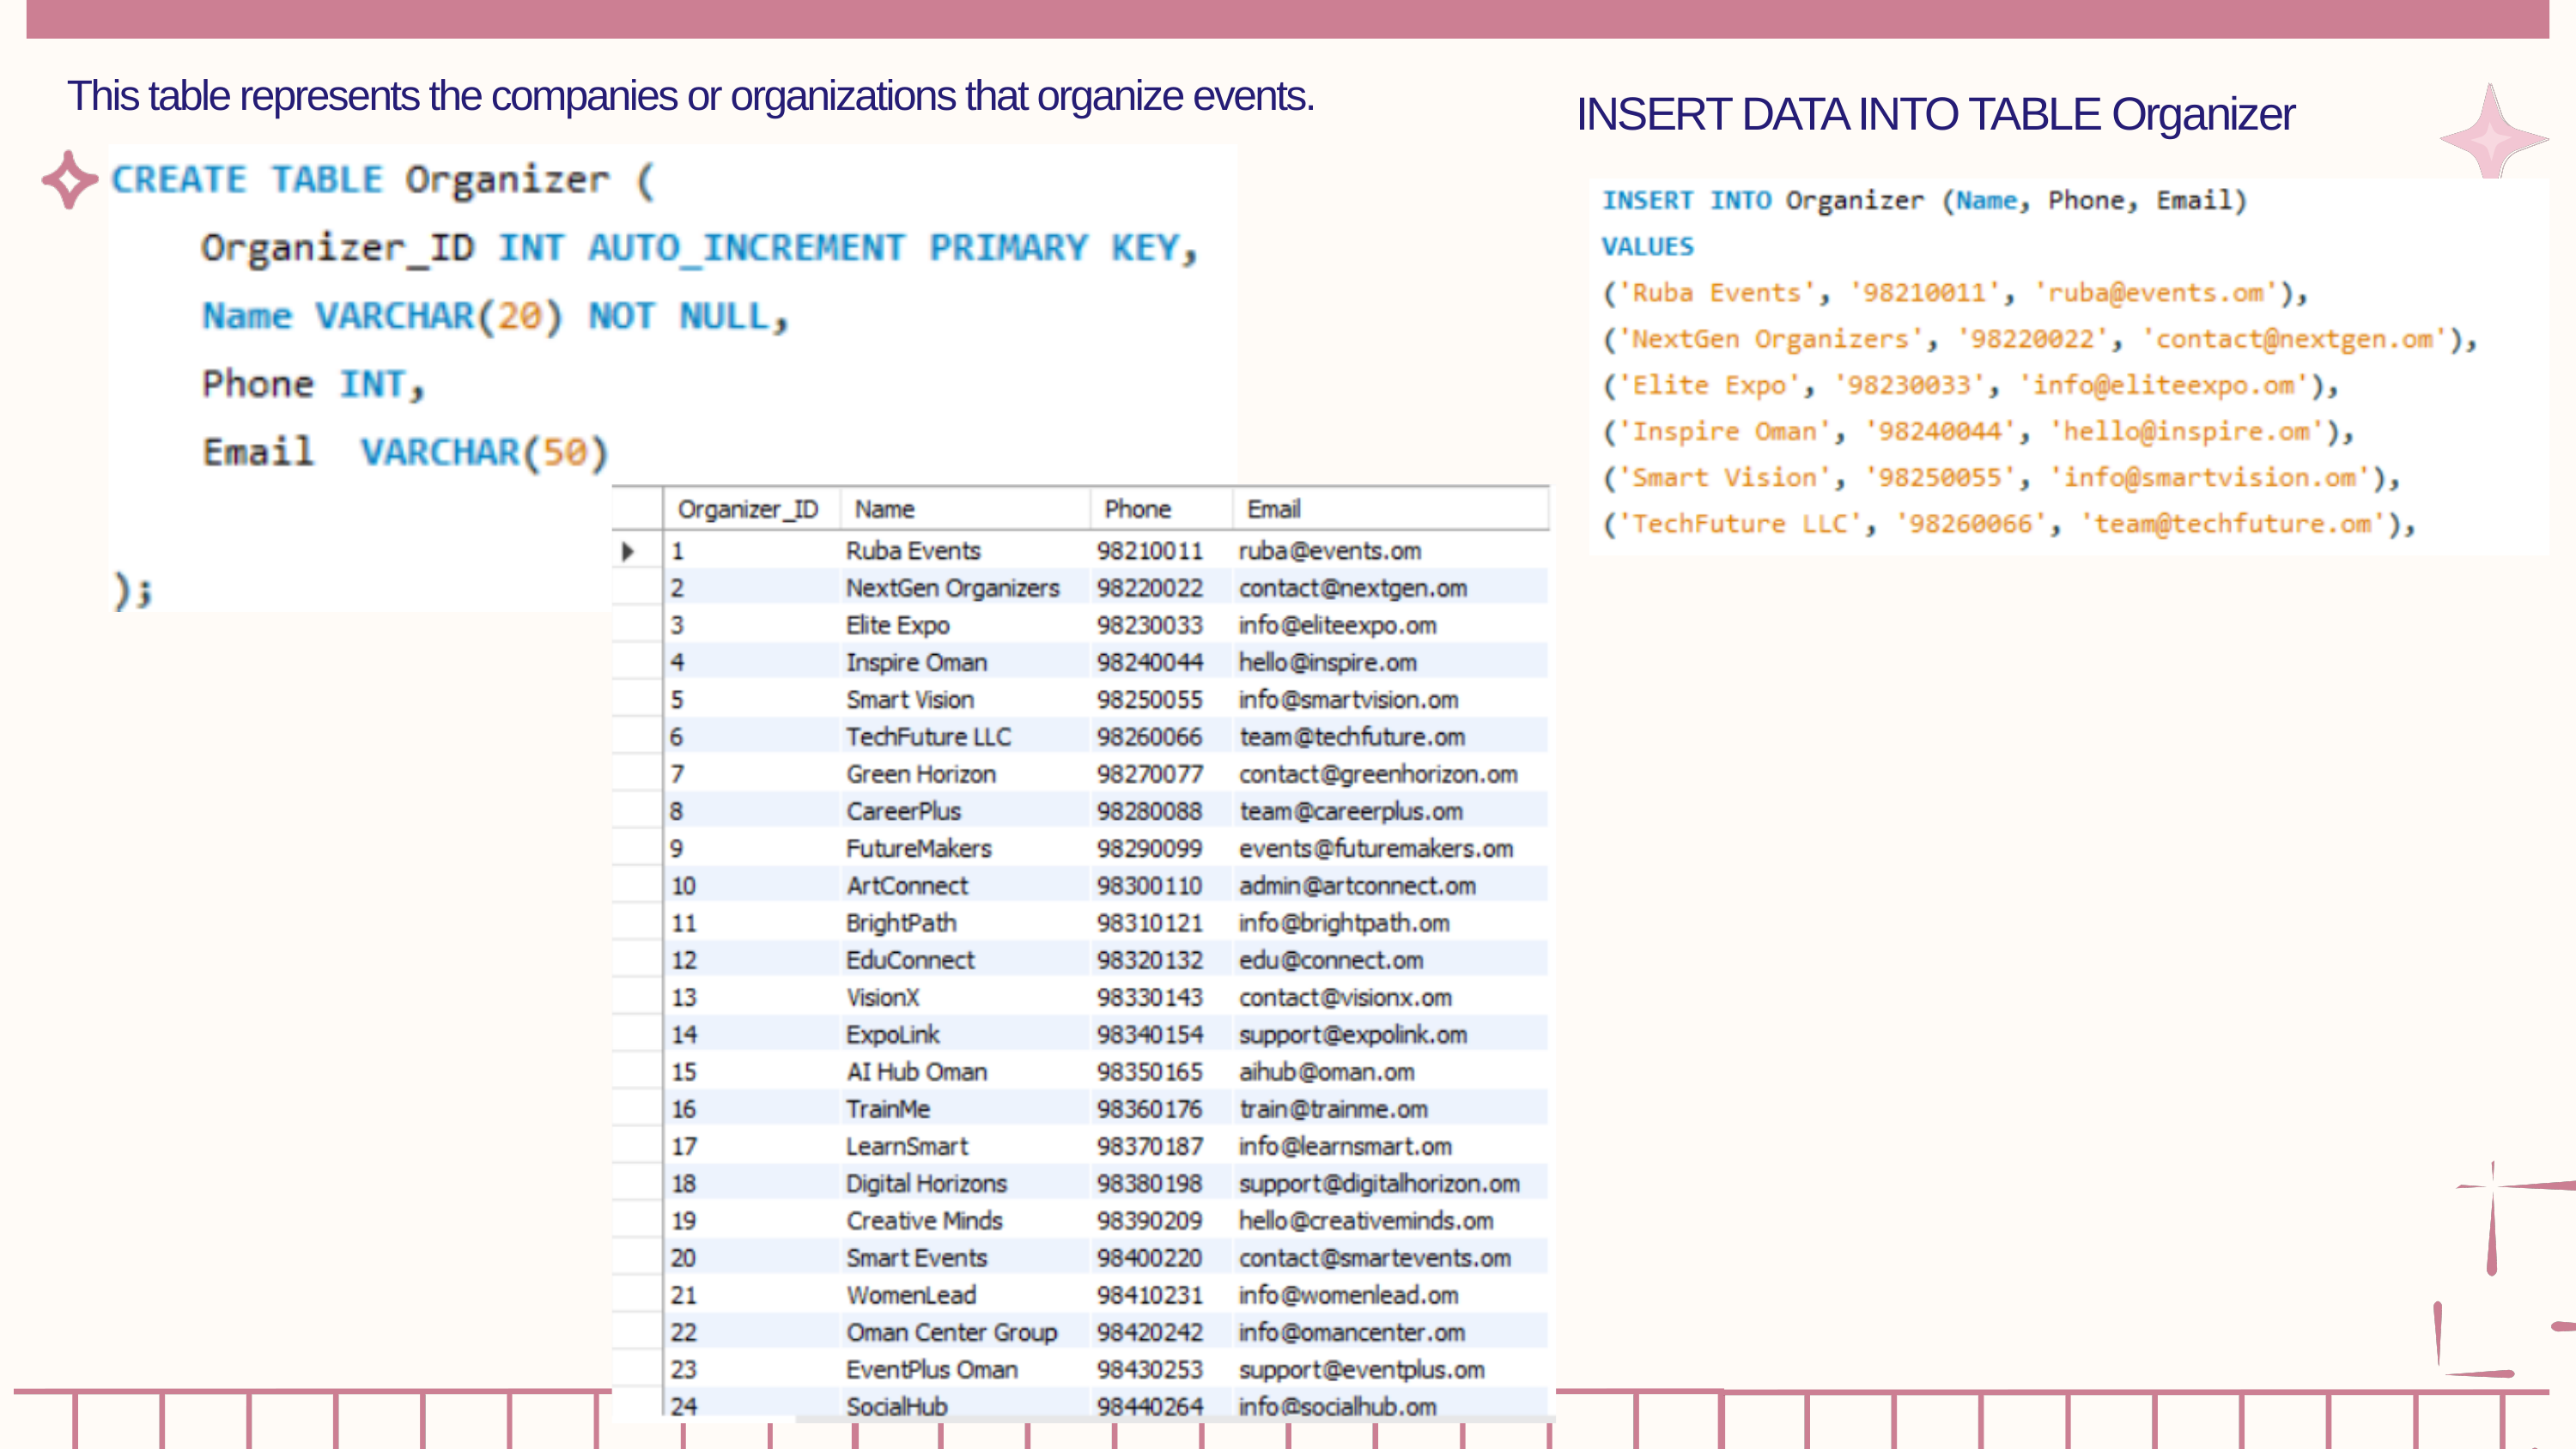

This table represents the companies or organizations that organize events.
INSERT DATA INTO TABLE Organizer